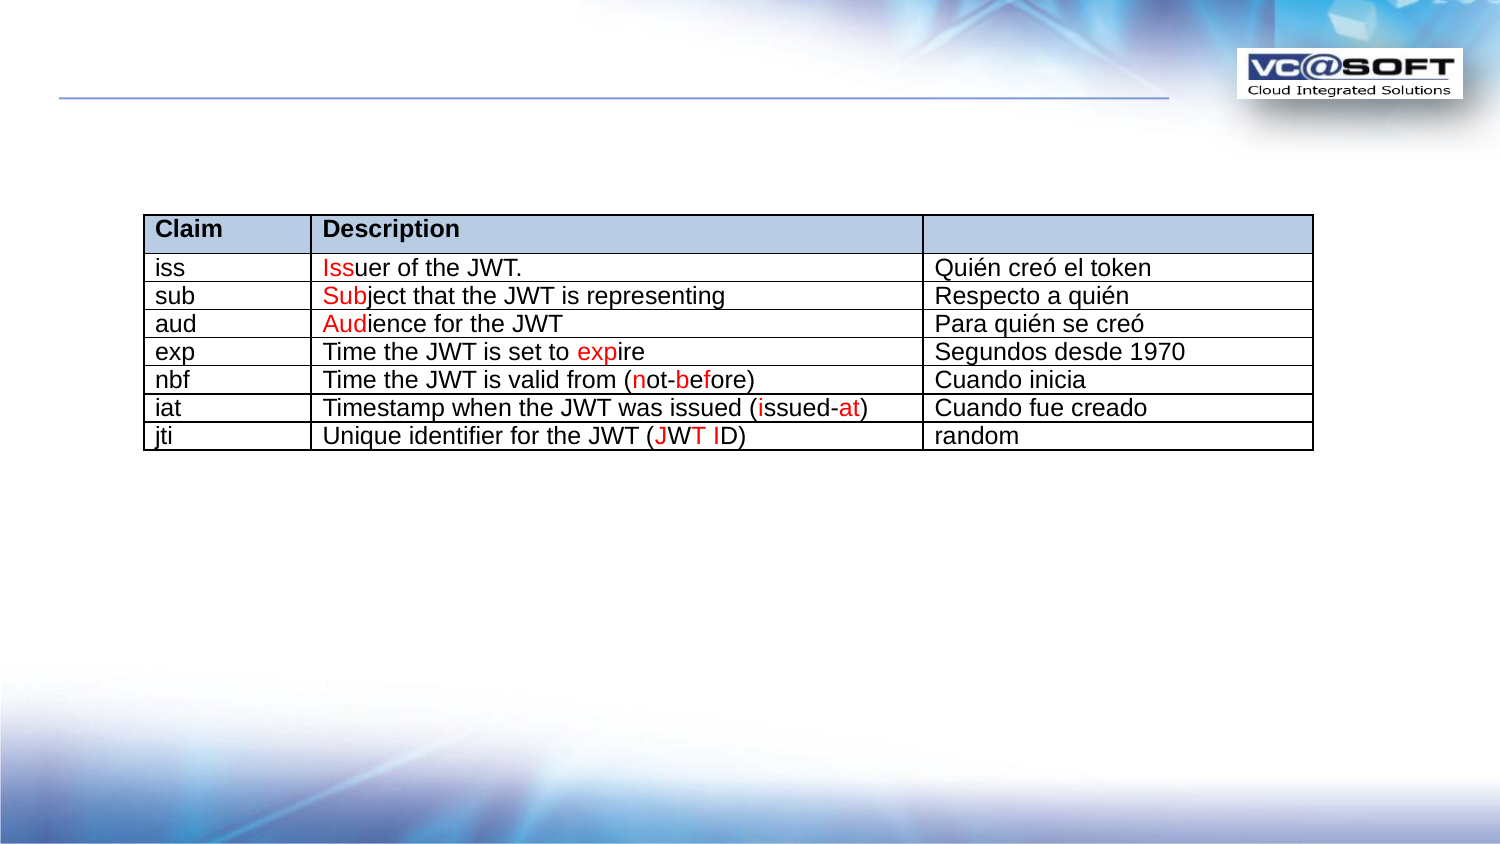

#
| Claim | Description |  |
| --- | --- | --- |
| iss | Issuer of the JWT. | Quién creó el token |
| sub | Subject that the JWT is representing | Respecto a quién |
| aud | Audience for the JWT | Para quién se creó |
| exp | Time the JWT is set to expire | Segundos desde 1970 |
| nbf | Time the JWT is valid from (not-before) | Cuando inicia |
| iat | Timestamp when the JWT was issued (issued-at) | Cuando fue creado |
| jti | Unique identifier for the JWT (JWT ID) | random |